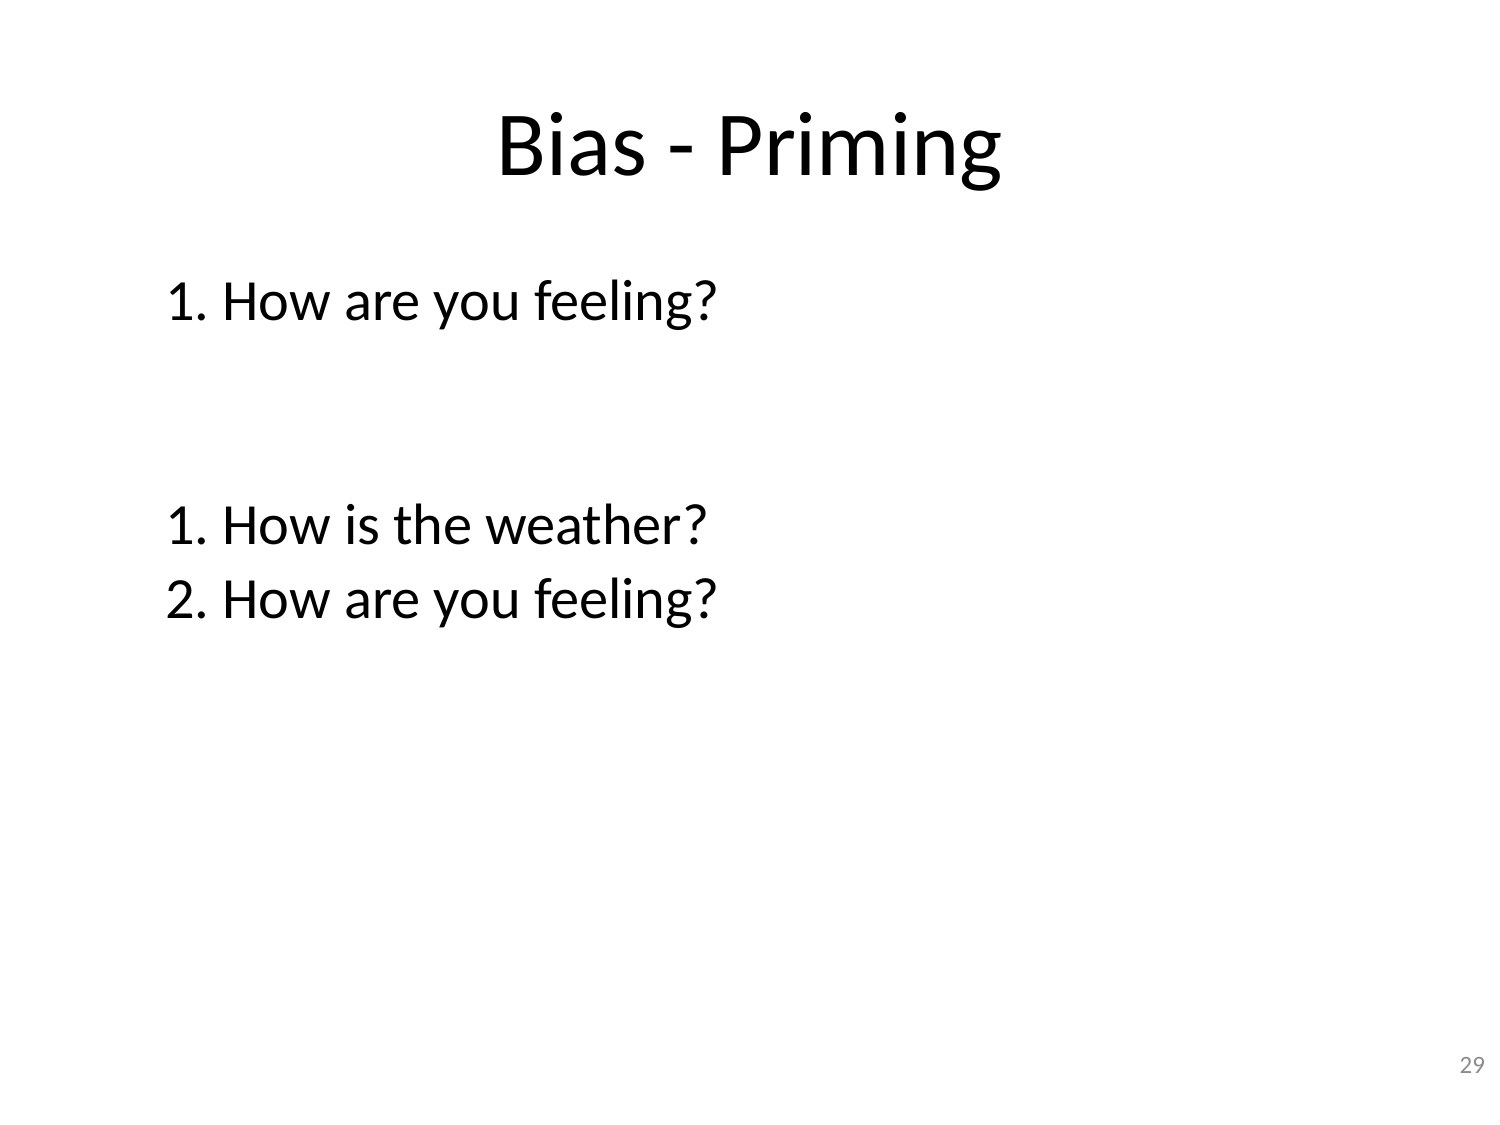

# Bias - Priming
1. How are you feeling?

1. How is the weather?
2. How are you feeling?
29